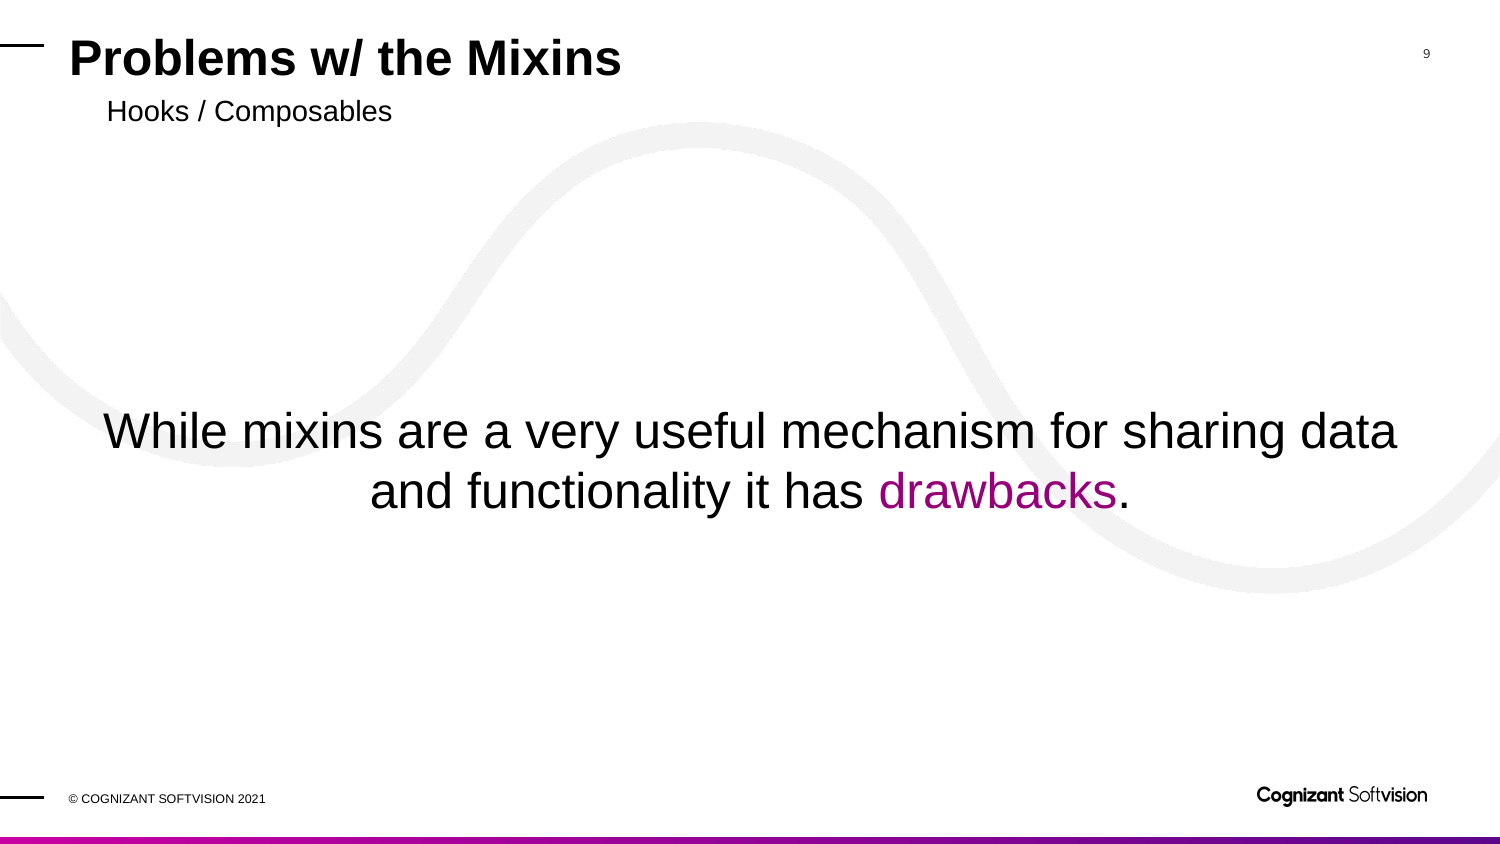

# Problems w/ the Mixins
Hooks / Composables
While mixins are a very useful mechanism for sharing data and functionality it has drawbacks.